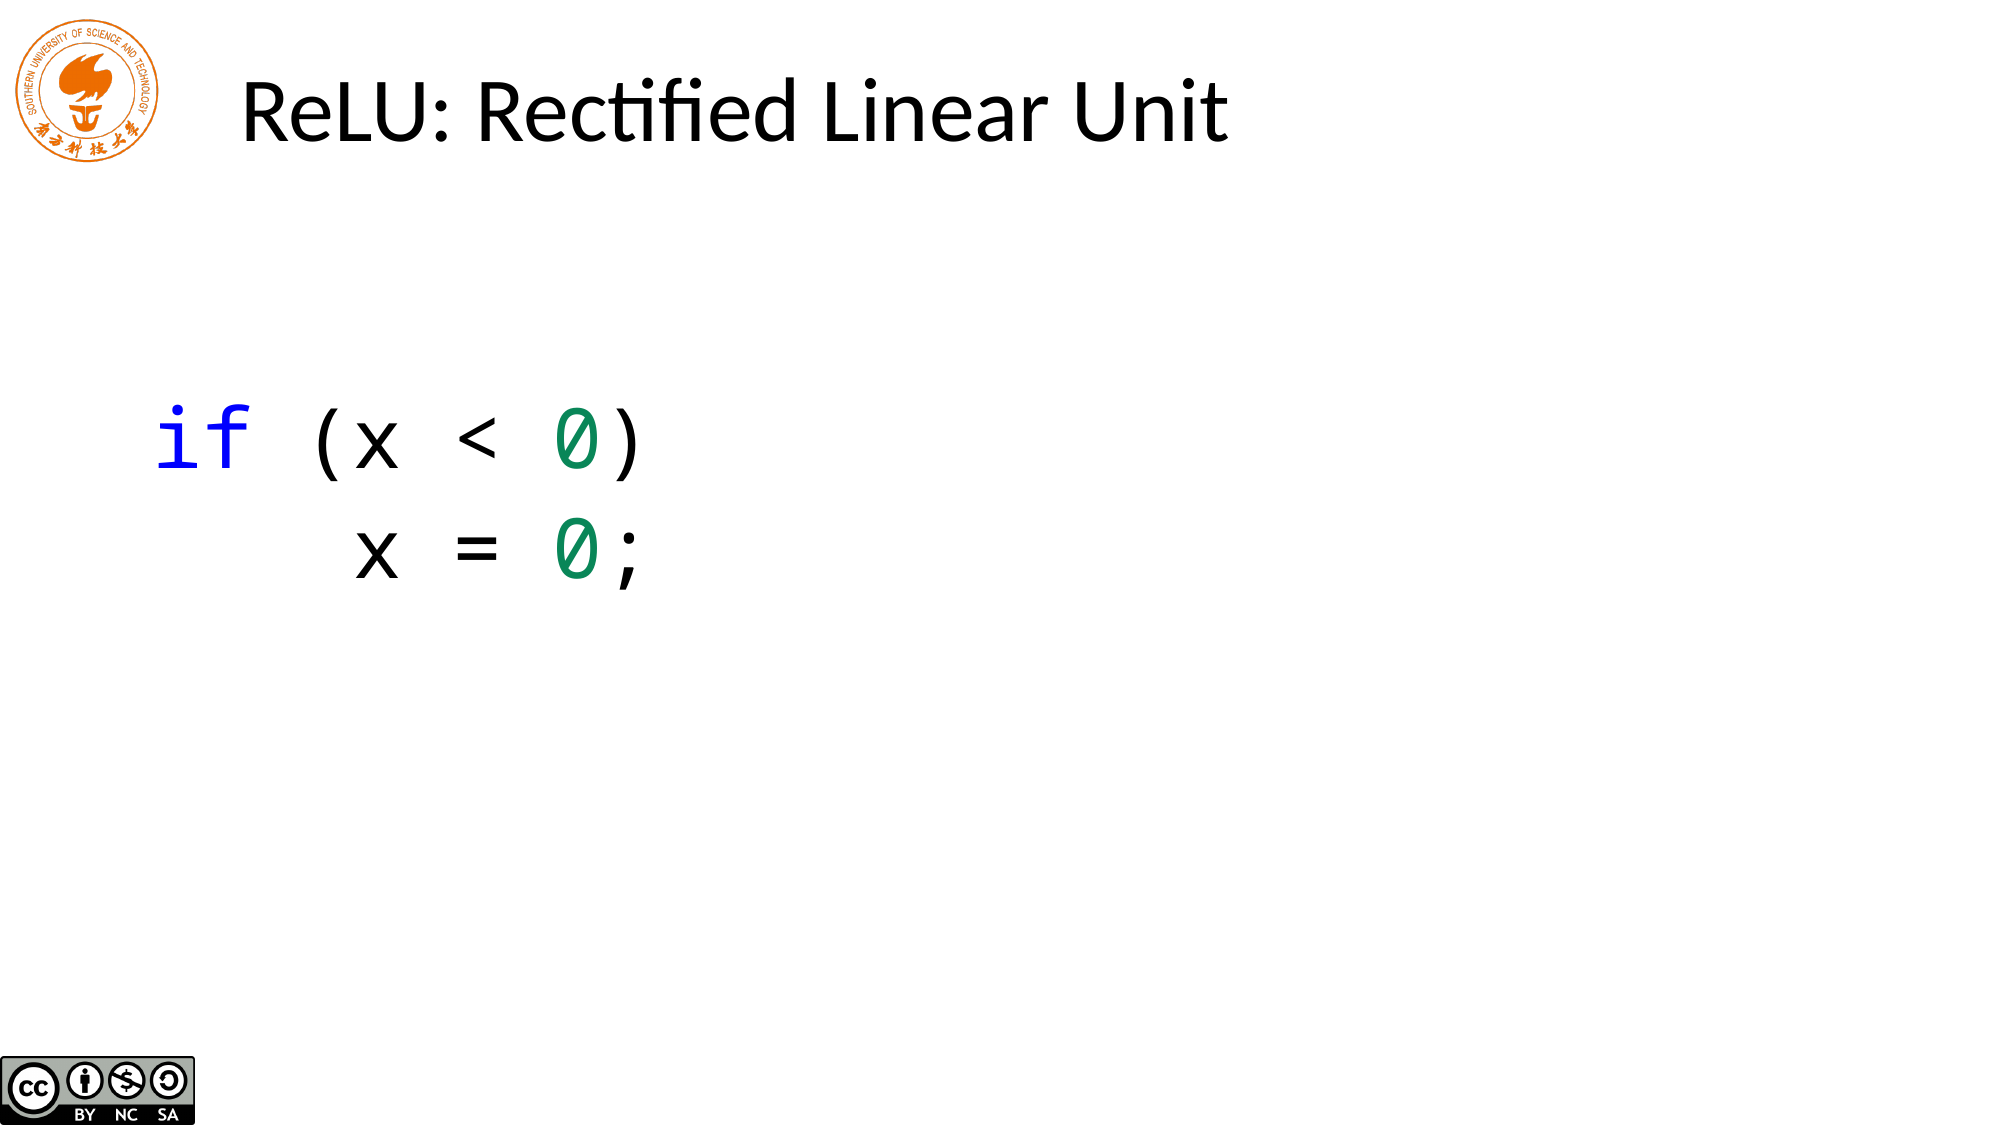

# ReLU: Rectified Linear Unit
if (x < 0)
    x = 0;